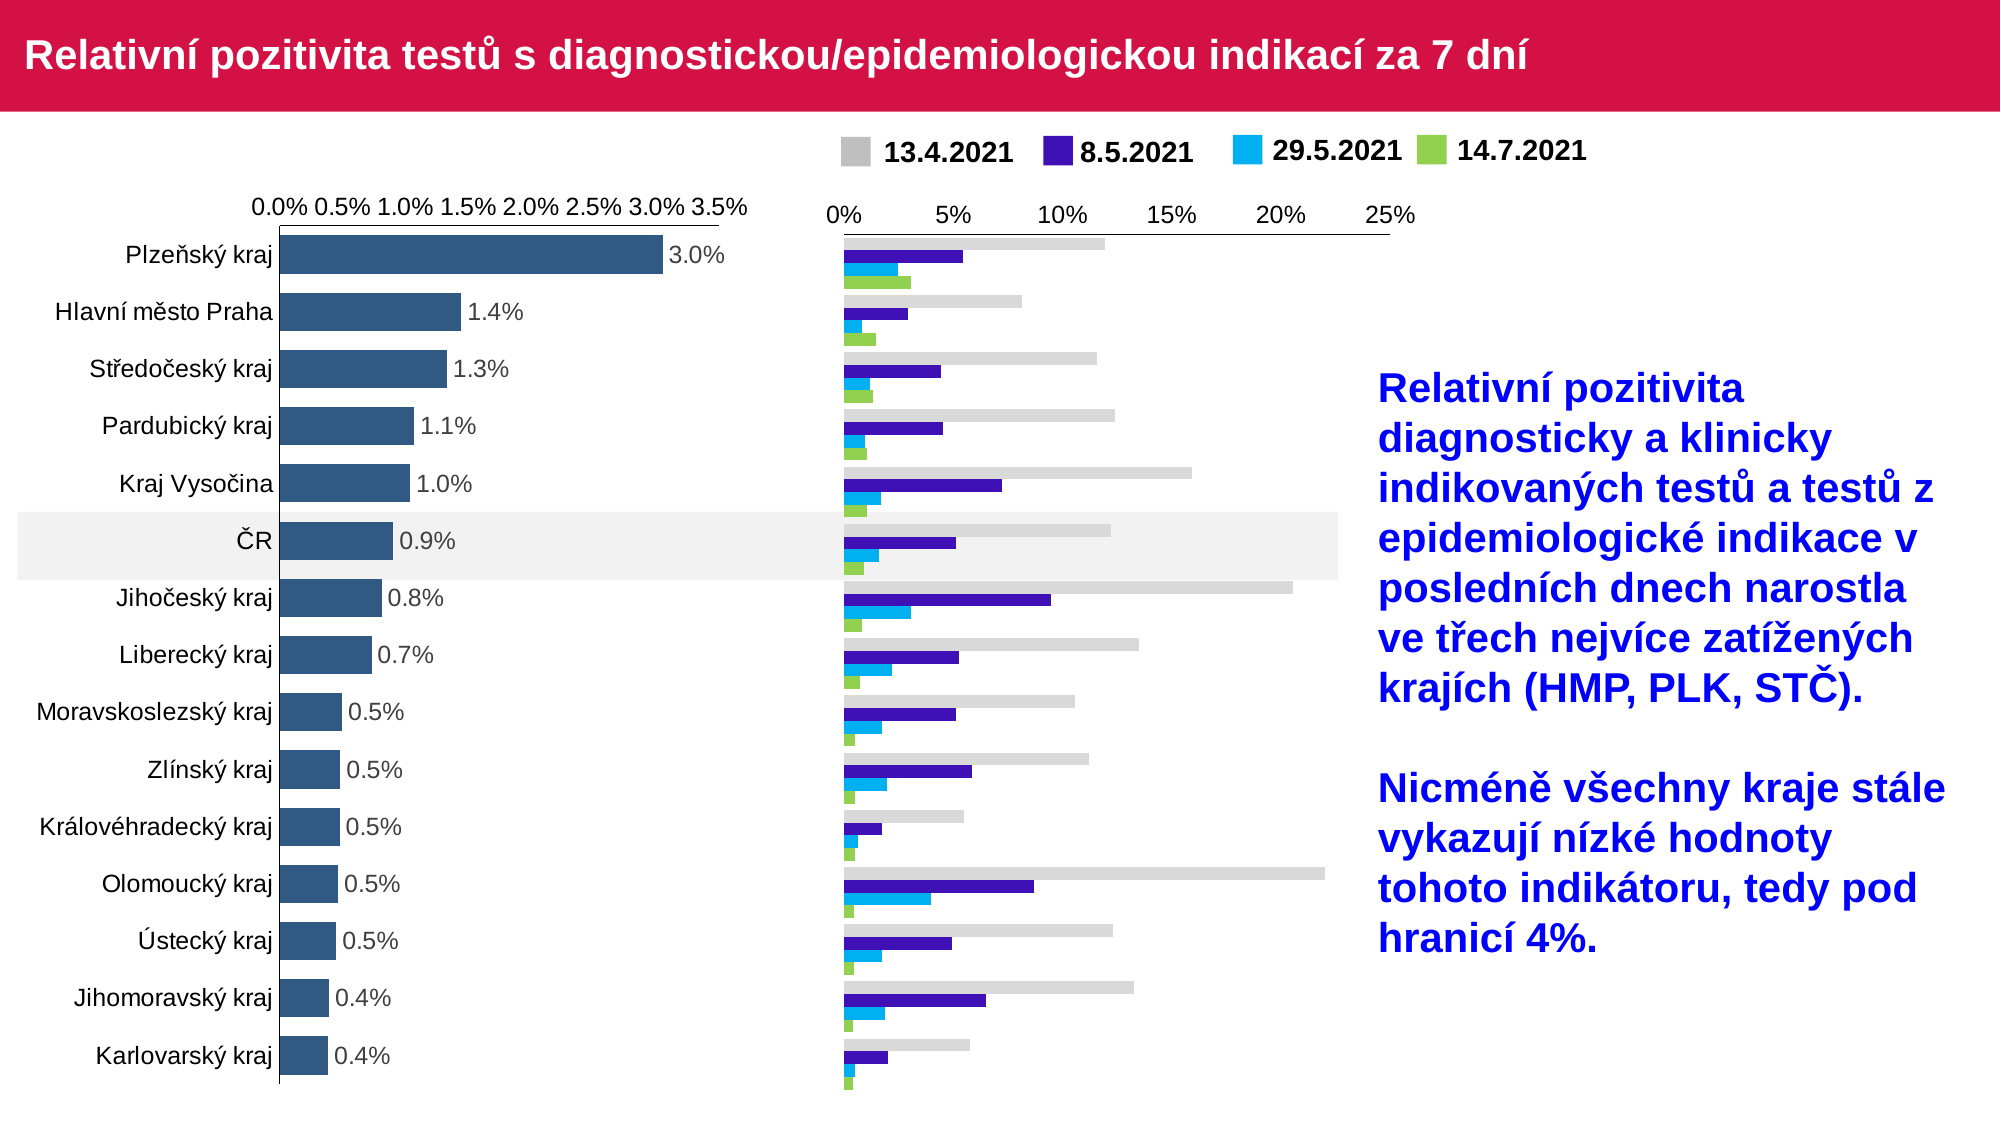

# Relativní pozitivita testů s diagnostickou/epidemiologickou indikací za 7 dní
29.5.2021
14.7.2021
8.5.2021
13.4.2021

### Chart

| Category | Relativní pozitivita testů s diagnostickou/epidemiologickou indikací za 7 dní |
|---|---|
| Plzeňský kraj | 0.030492 |
| Hlavní město Praha | 0.014468 |
| Středočeský kraj | 0.013328 |
| Pardubický kraj | 0.010707 |
| Kraj Vysočina | 0.010395 |
| ČR | 0.009058 |
| Jihočeský kraj | 0.008132 |
| Liberecký kraj | 0.007316 |
| Moravskoslezský kraj | 0.004978 |
| Zlínský kraj | 0.00484 |
| Královéhradecký kraj | 0.004781 |
| Olomoucký kraj | 0.004661 |
| Ústecký kraj | 0.004512 |
| Jihomoravský kraj | 0.003936 |
| Karlovarský kraj | 0.00387 |

### Chart

| Category | 13.4. | 8.5. | Relativní pozitivita testů s diagnostickou/epidemiologickou indikací za 7 dní | 5.6. |
|---|---|---|---|---|
| Plzeňský kraj | 0.119365 | 0.054398 | 0.024569 | 0.030492 |
| Hlavní město Praha | 0.081277 | 0.029469 | 0.008346 | 0.014468 |
| Středočeský kraj | 0.115605 | 0.044365 | 0.011721 | 0.013328 |
| Pardubický kraj | 0.124206 | 0.04531 | 0.00977 | 0.010707 |
| Kraj Vysočina | 0.159385 | 0.072504 | 0.01677 | 0.010395 |
| ČR | 0.122351 | 0.051242 | 0.016016 | 0.009058 |
| Jihočeský kraj | 0.205483 | 0.094953 | 0.030439 | 0.008132 |
| Liberecký kraj | 0.13485 | 0.052574 | 0.022045 | 0.007316 |
| Moravskoslezský kraj | 0.105603 | 0.051213 | 0.017216 | 0.004978 |
| Zlínský kraj | 0.11206 | 0.058774 | 0.019872 | 0.00484 |
| Královéhradecký kraj | 0.054873 | 0.01732 | 0.006215 | 0.004781 |
| Olomoucký kraj | 0.220369 | 0.086882 | 0.0398 | 0.004661 |
| Ústecký kraj | 0.123117 | 0.04946 | 0.017123 | 0.004512 |
| Jihomoravský kraj | 0.132573 | 0.064958 | 0.018849 | 0.003936 |
| Karlovarský kraj | 0.057452 | 0.019887 | 0.005136 | 0.00387 |
Relativní pozitivita diagnosticky a klinicky indikovaných testů a testů z epidemiologické indikace v posledních dnech narostla ve třech nejvíce zatížených krajích (HMP, PLK, STČ).

Nicméně všechny kraje stále vykazují nízké hodnoty tohoto indikátoru, tedy pod hranicí 4%.